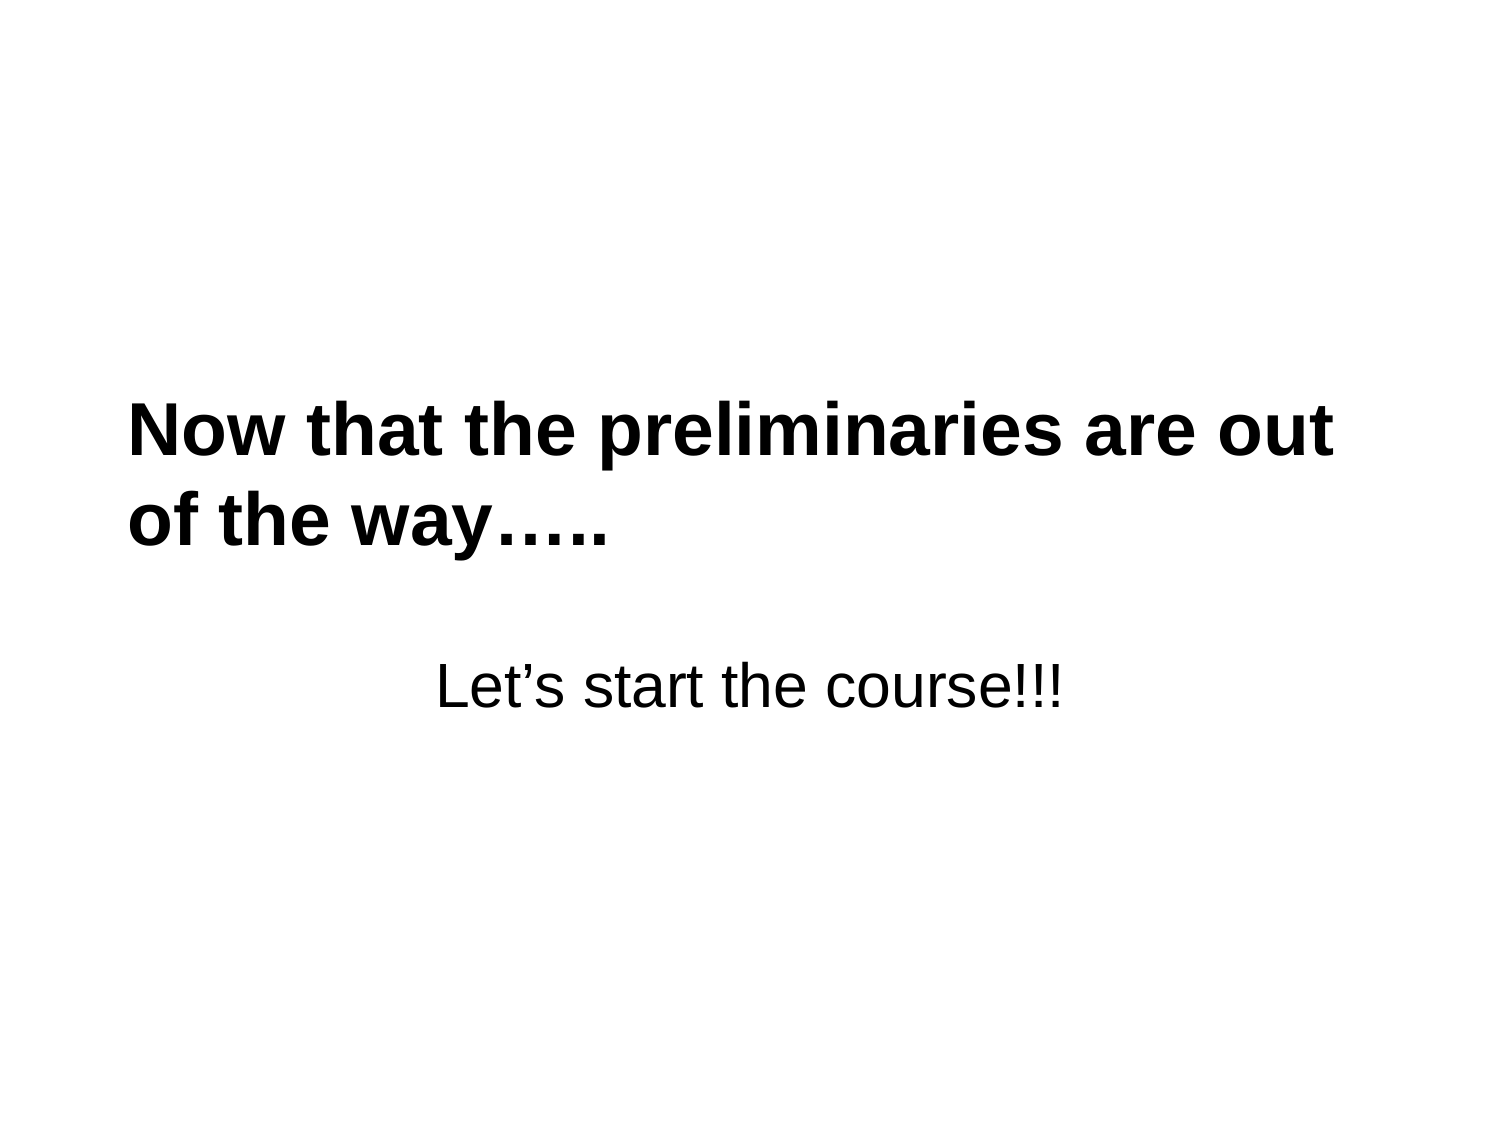

# Now that the preliminaries are out of the way…..
Let’s start the course!!!